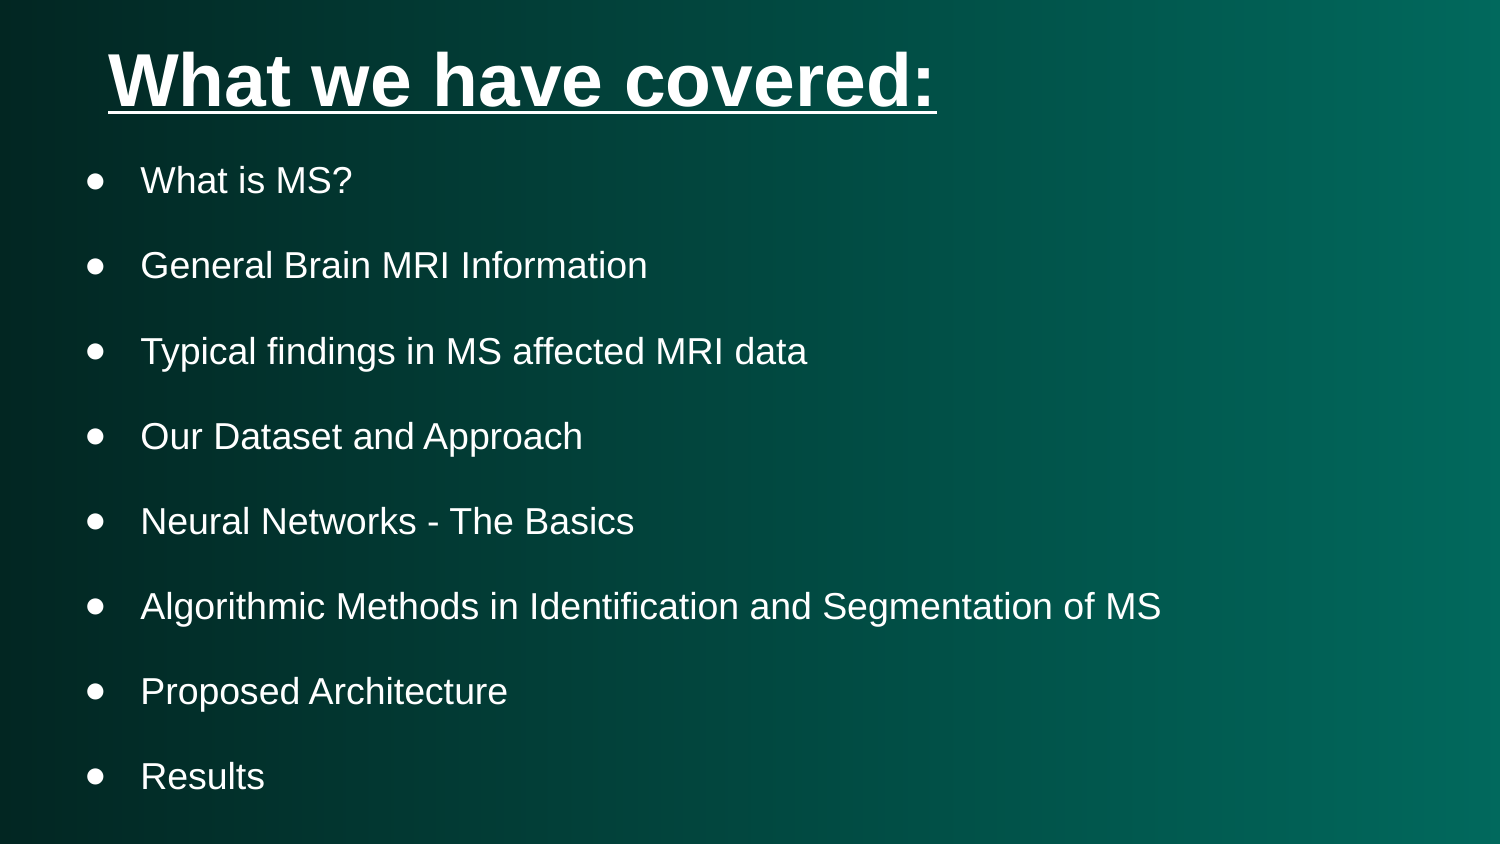

What we have covered:
What is MS?
General Brain MRI Information
Typical findings in MS affected MRI data
Our Dataset and Approach
Neural Networks - The Basics
Algorithmic Methods in Identification and Segmentation of MS
Proposed Architecture
Results